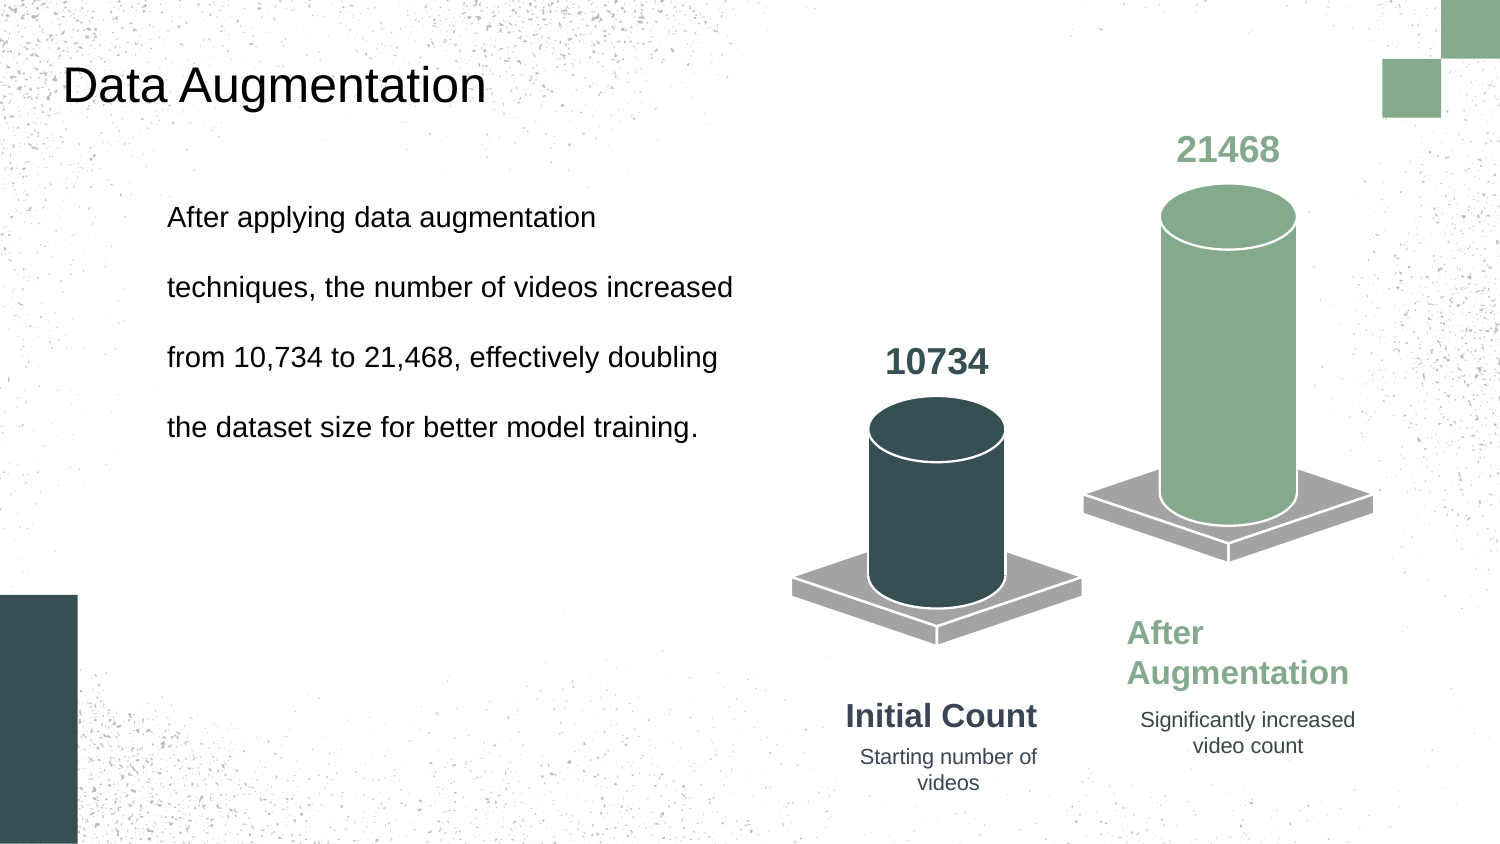

Data Augmentation
21468

After applying data augmentation techniques, the number of videos increased from 10,734 to 21,468, effectively doubling the dataset size for better model training.

10734

After
Augmentation
Initial Count
Significantly increased
video count
Starting number of
videos